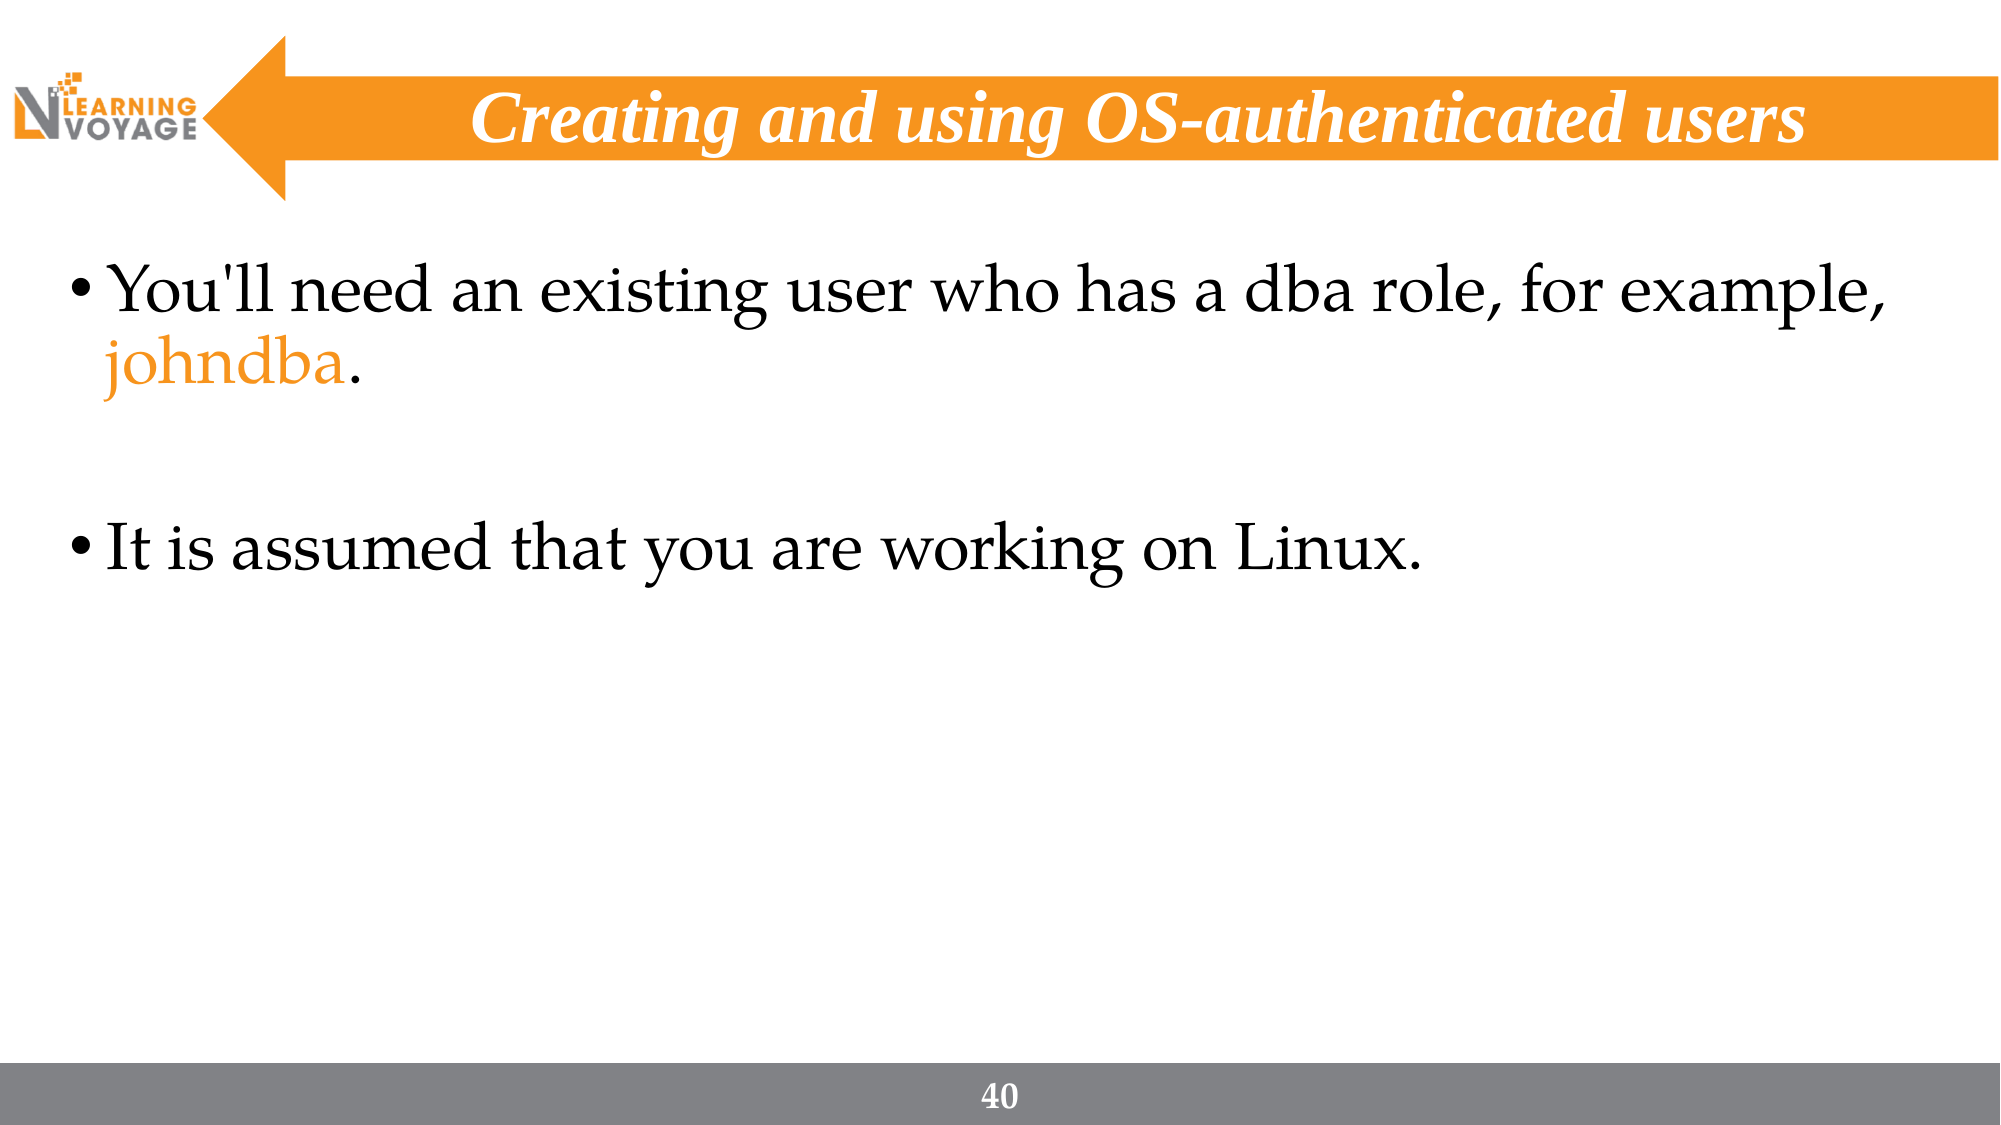

# Creating and using OS-authenticated users
You'll need an existing user who has a dba role, for example, johndba.

It is assumed that you are working on Linux.
40